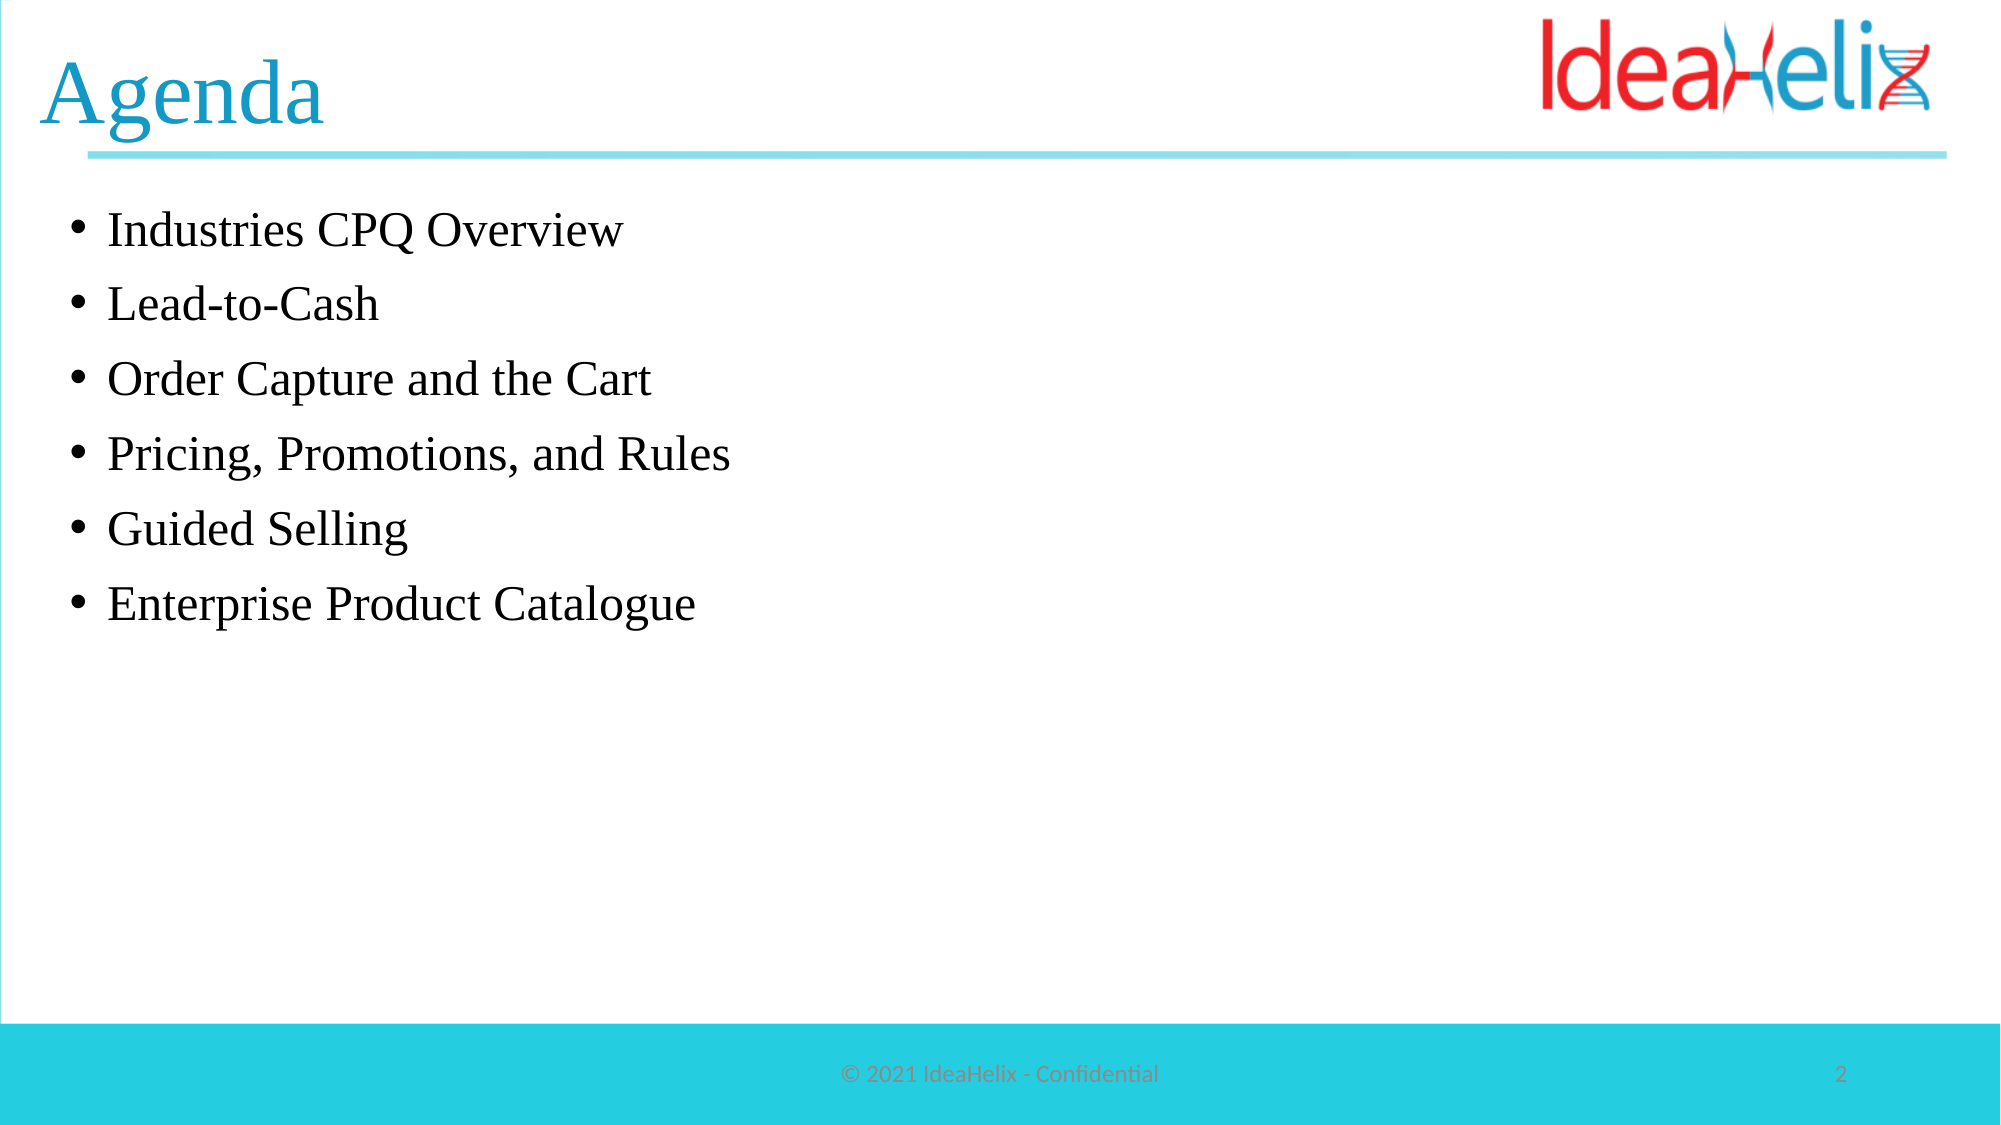

# Agenda
Industries CPQ Overview
Lead-to-Cash
Order Capture and the Cart
Pricing, Promotions, and Rules
Guided Selling
Enterprise Product Catalogue
© 2021 IdeaHelix - Confidential
2